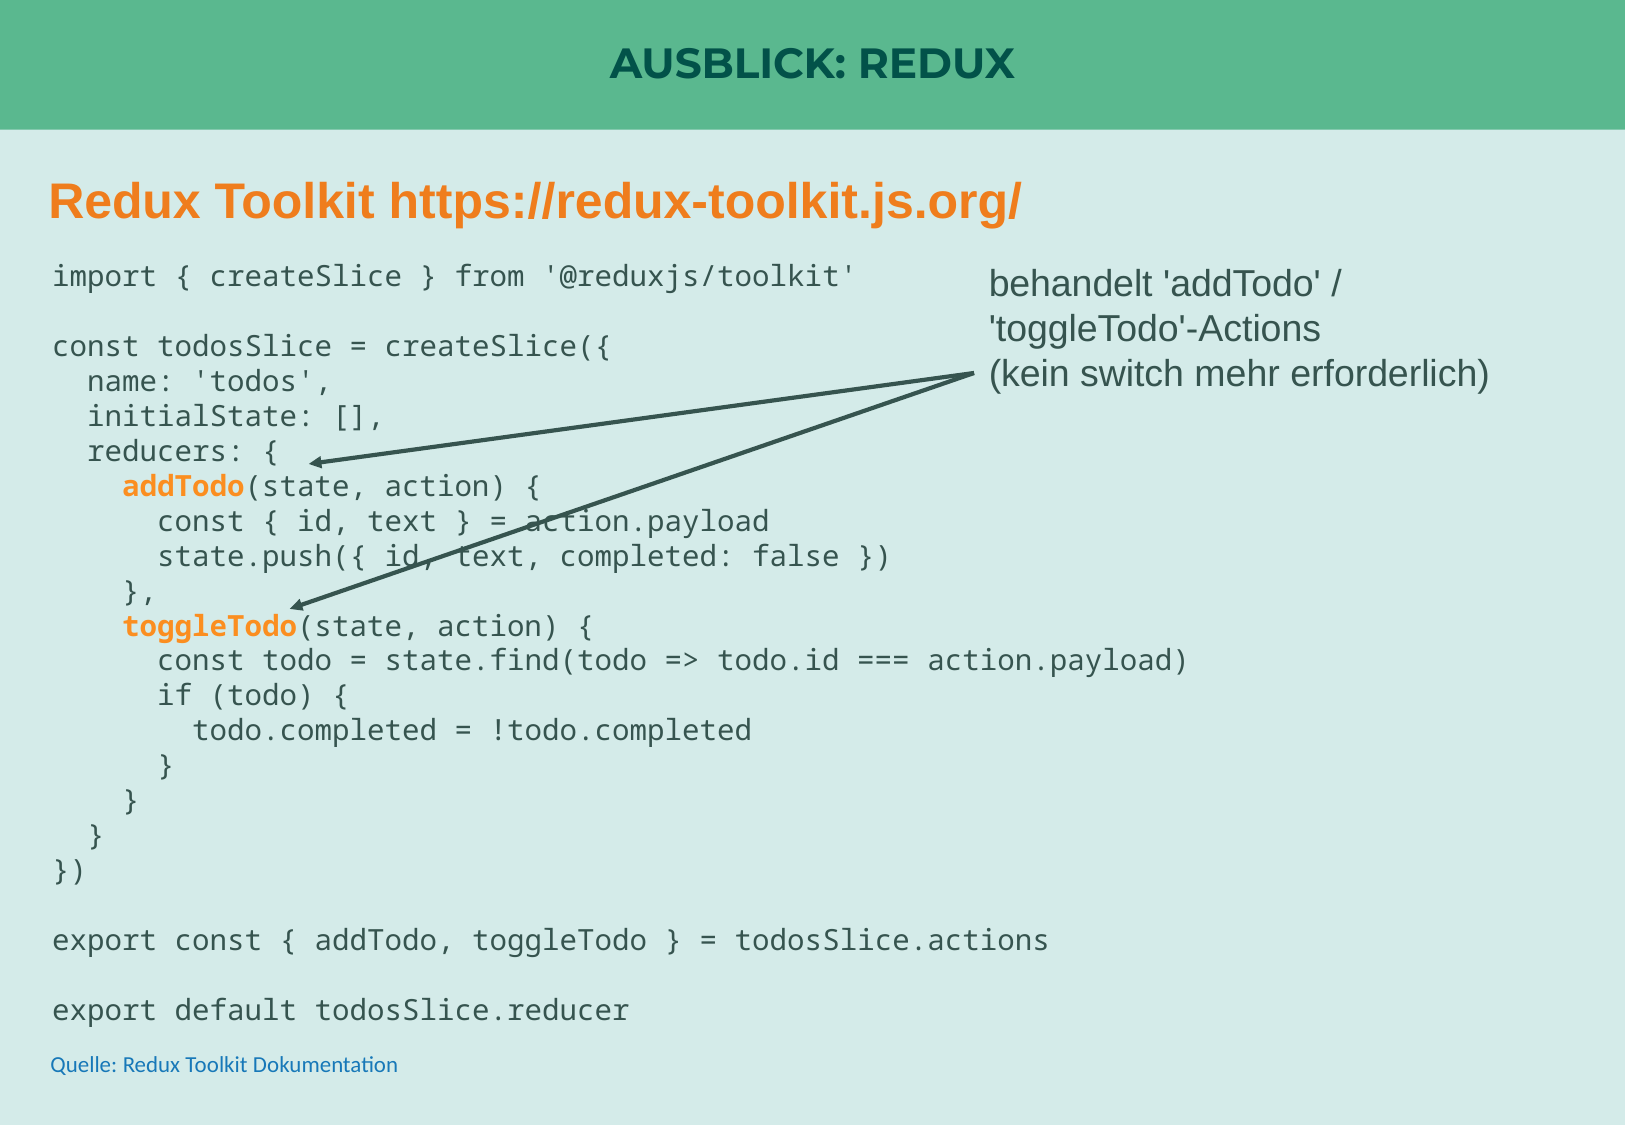

# Ausblick: Redux
Redux Toolkit https://redux-toolkit.js.org/

import { createSlice } from '@reduxjs/toolkit'

const todosSlice = createSlice({
  name: 'todos',
  initialState: [],
  reducers: {
    addTodo(state, action) {
      const { id, text } = action.payload
      state.push({ id, text, completed: false })
    },
    toggleTodo(state, action) {
      const todo = state.find(todo => todo.id === action.payload)
      if (todo) {
        todo.completed = !todo.completed
      }
    }
  }
})

export const { addTodo, toggleTodo } = todosSlice.actions

export default todosSlice.reducer
behandelt 'addTodo' / 'toggleTodo'-Actions
(kein switch mehr erforderlich)
Beispiel: ChatPage oder Tabs

Beispiel: UserStatsPage für fetch ?
Quelle: Redux Toolkit Dokumentation